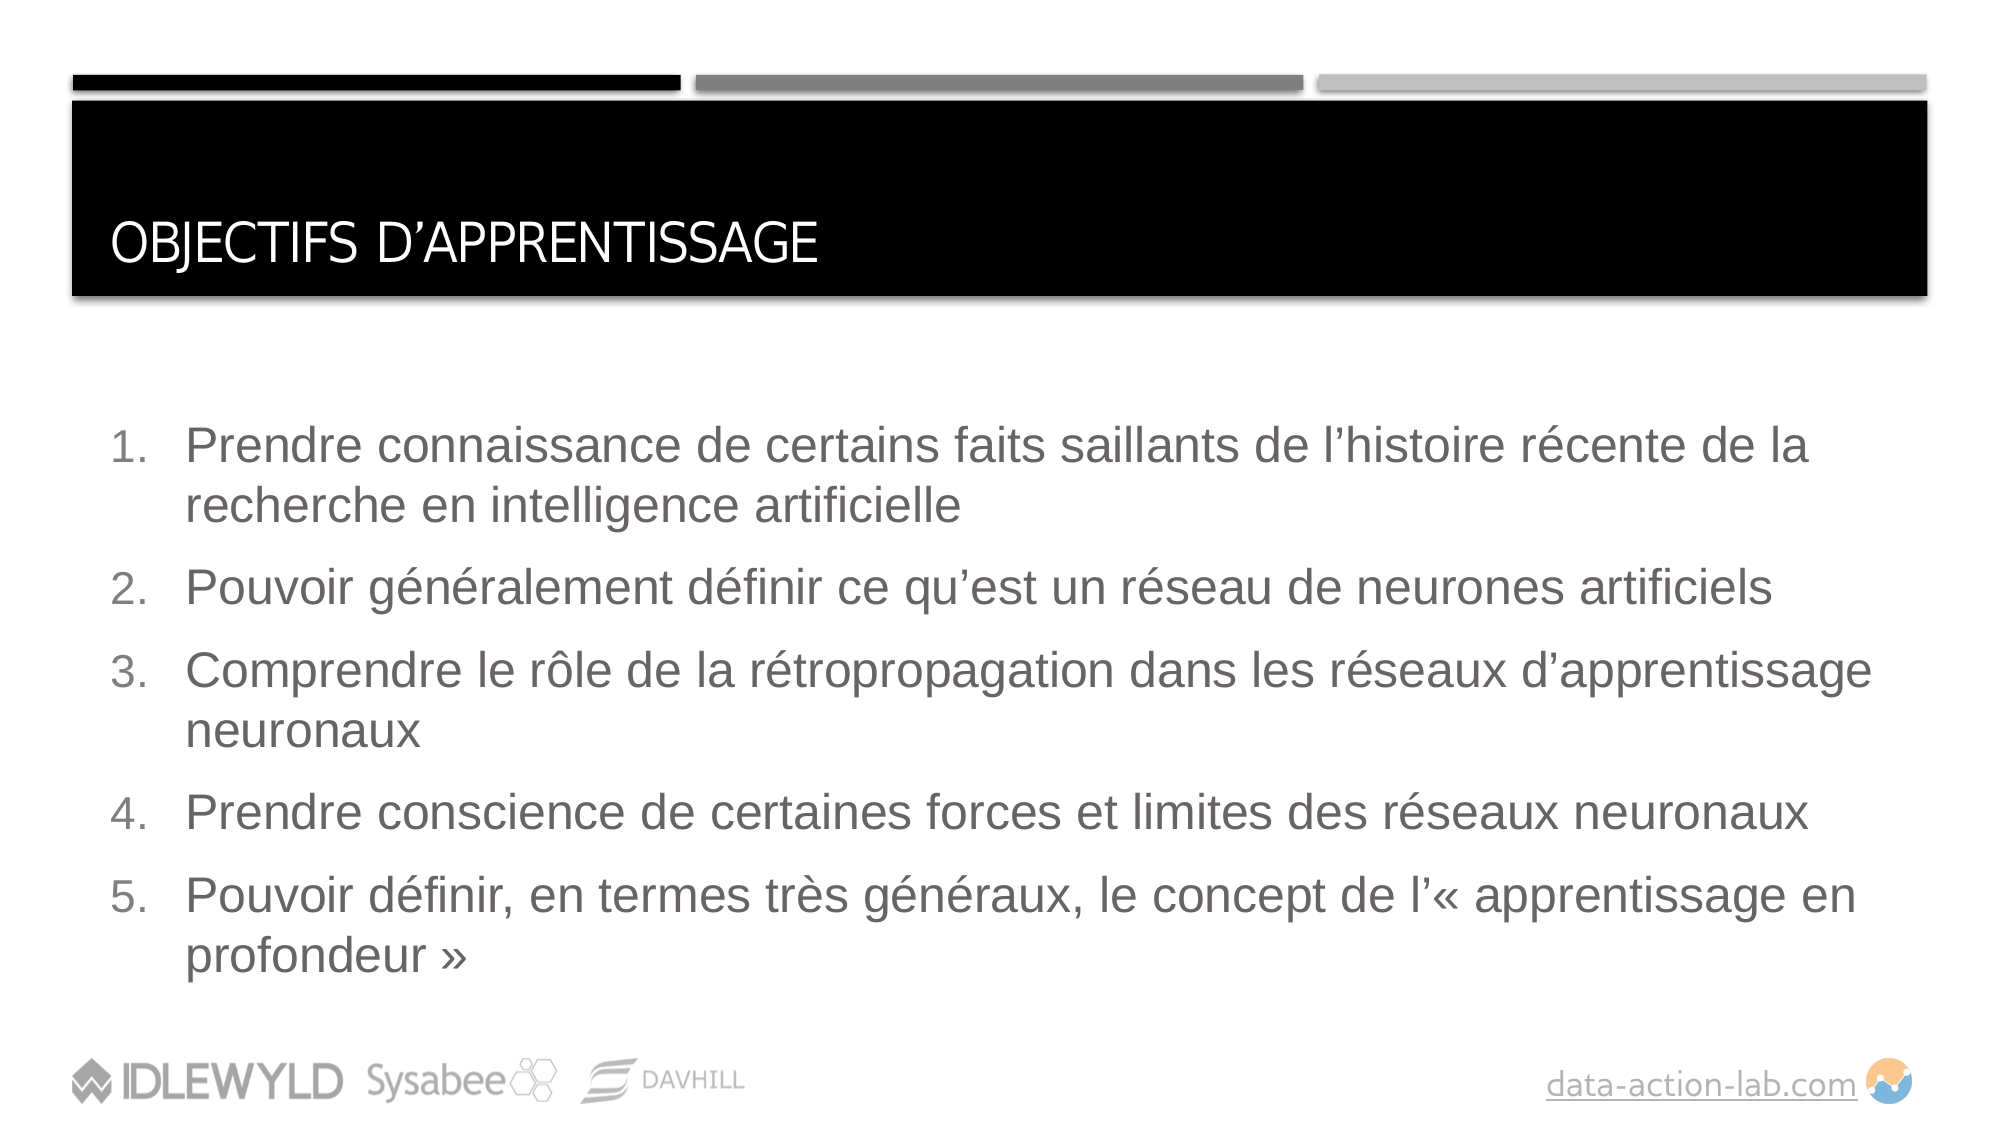

# OBJECTIFS D’APPRENTISSAGE
Prendre connaissance de certains faits saillants de l’histoire récente de la recherche en intelligence artificielle
Pouvoir généralement définir ce qu’est un réseau de neurones artificiels
Comprendre le rôle de la rétropropagation dans les réseaux d’apprentissage neuronaux
Prendre conscience de certaines forces et limites des réseaux neuronaux
Pouvoir définir, en termes très généraux, le concept de l’« apprentissage en profondeur »